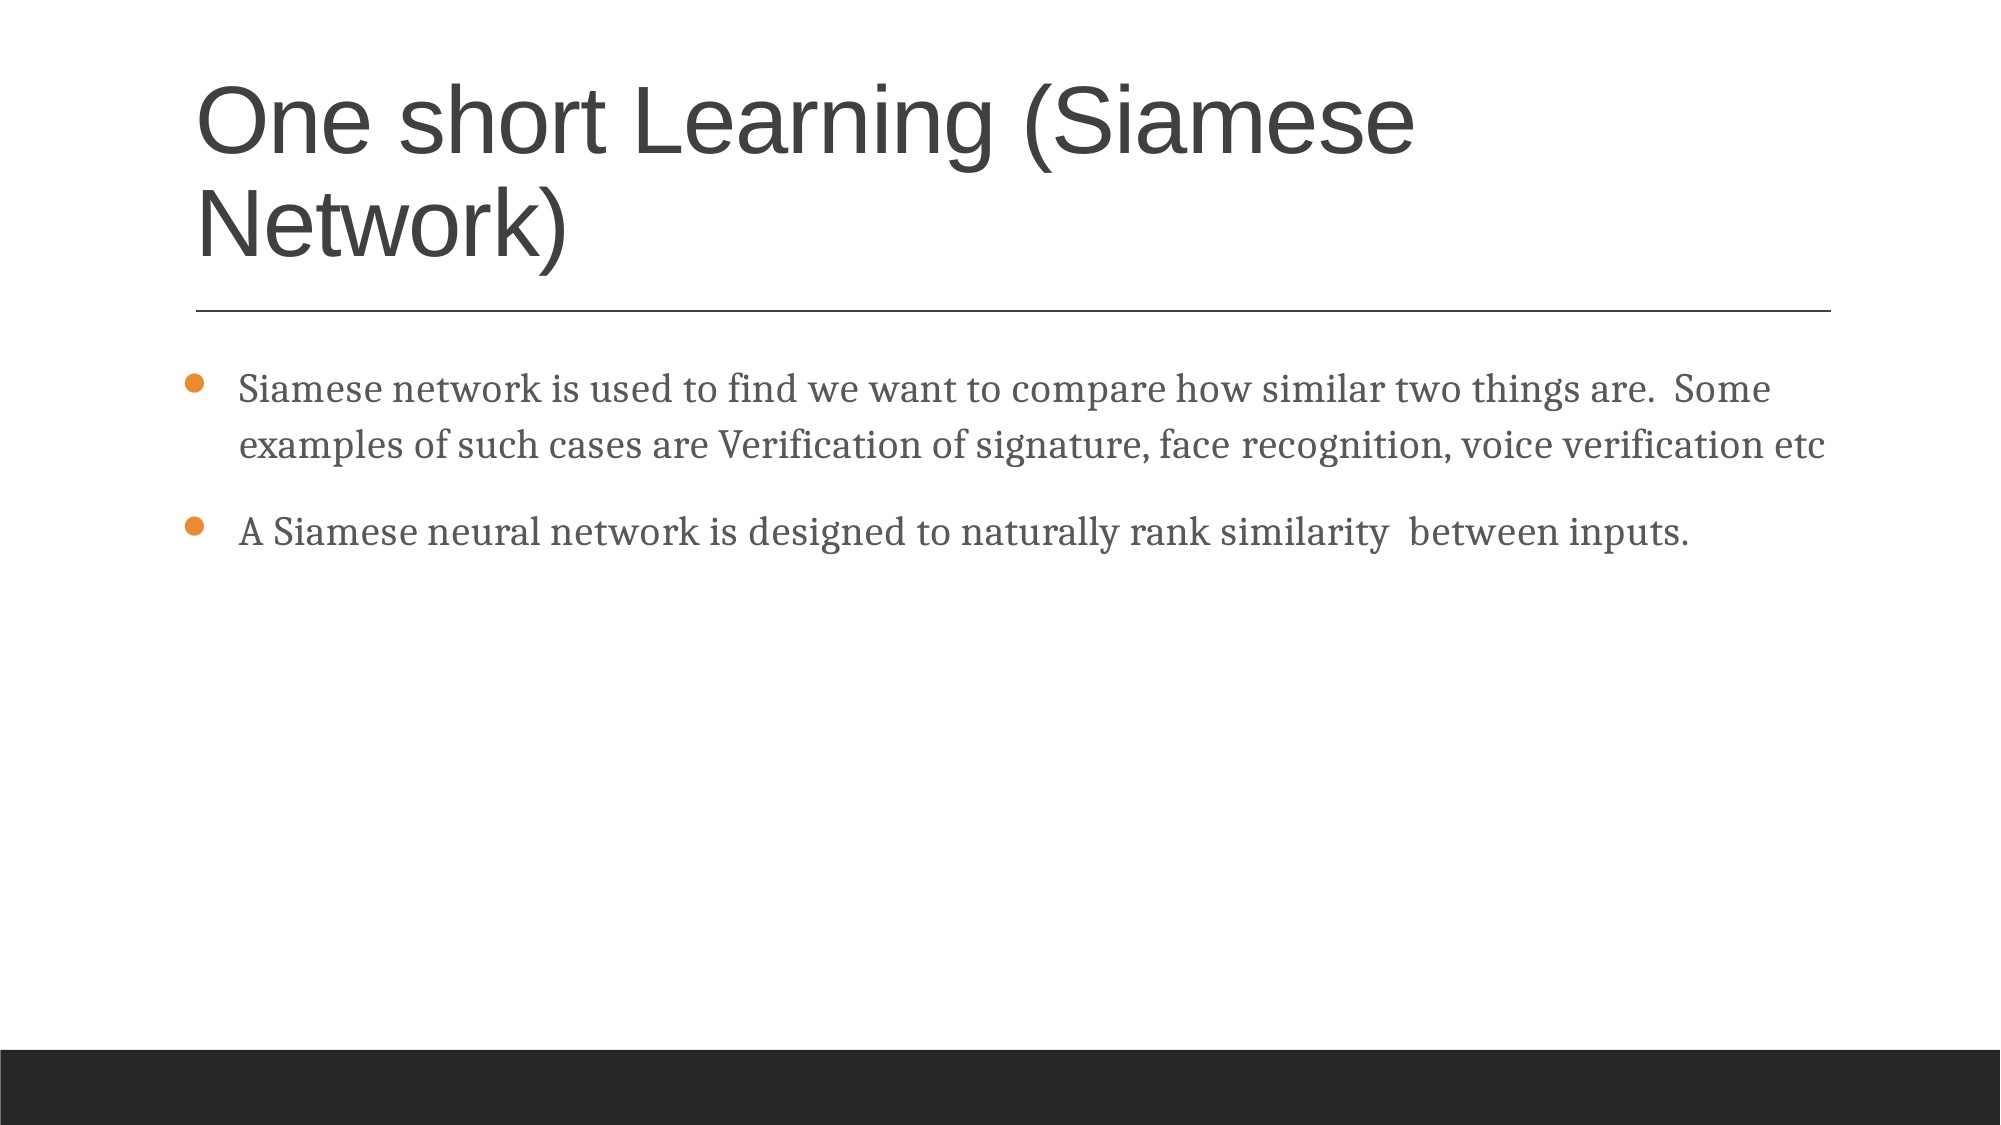

# One short Learning (Siamese Network)
Siamese network is used to find we want to compare how similar two things are.  Some examples of such cases are Verification of signature, face recognition, voice verification etc
A Siamese neural network is designed to naturally rank similarity  between inputs.